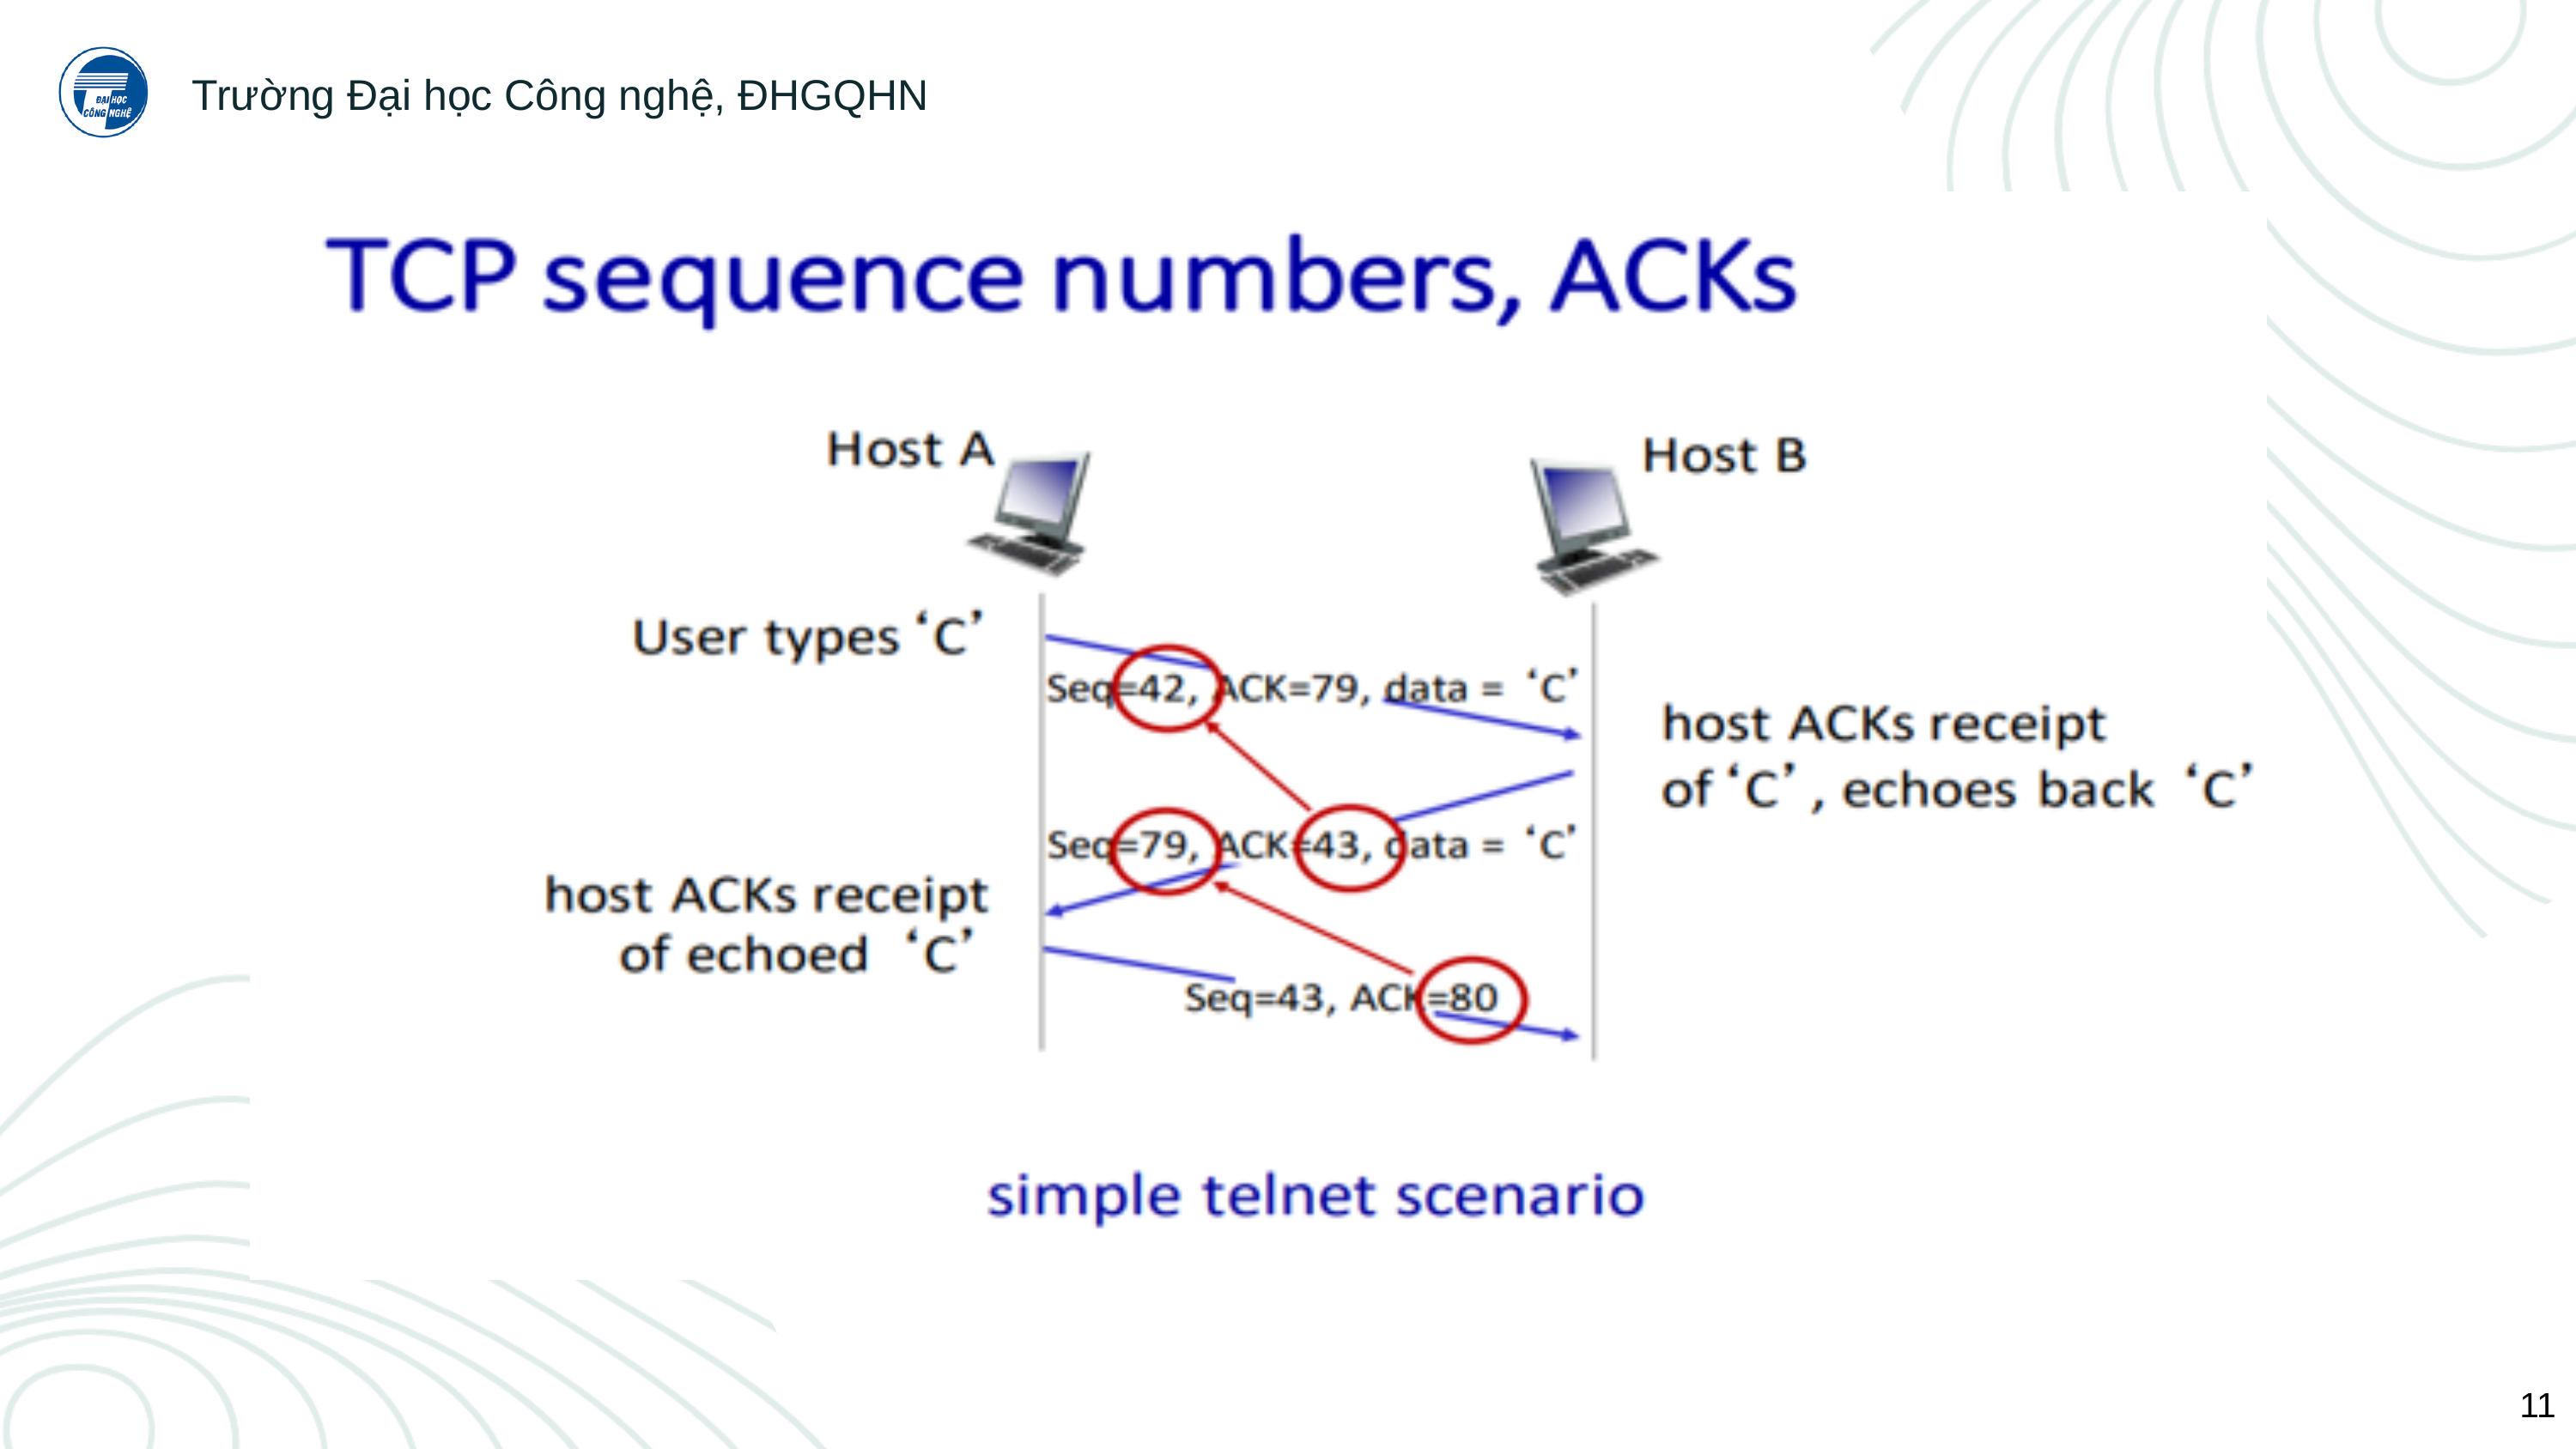

Trường Đại học Công nghệ, ĐHGQHN

11